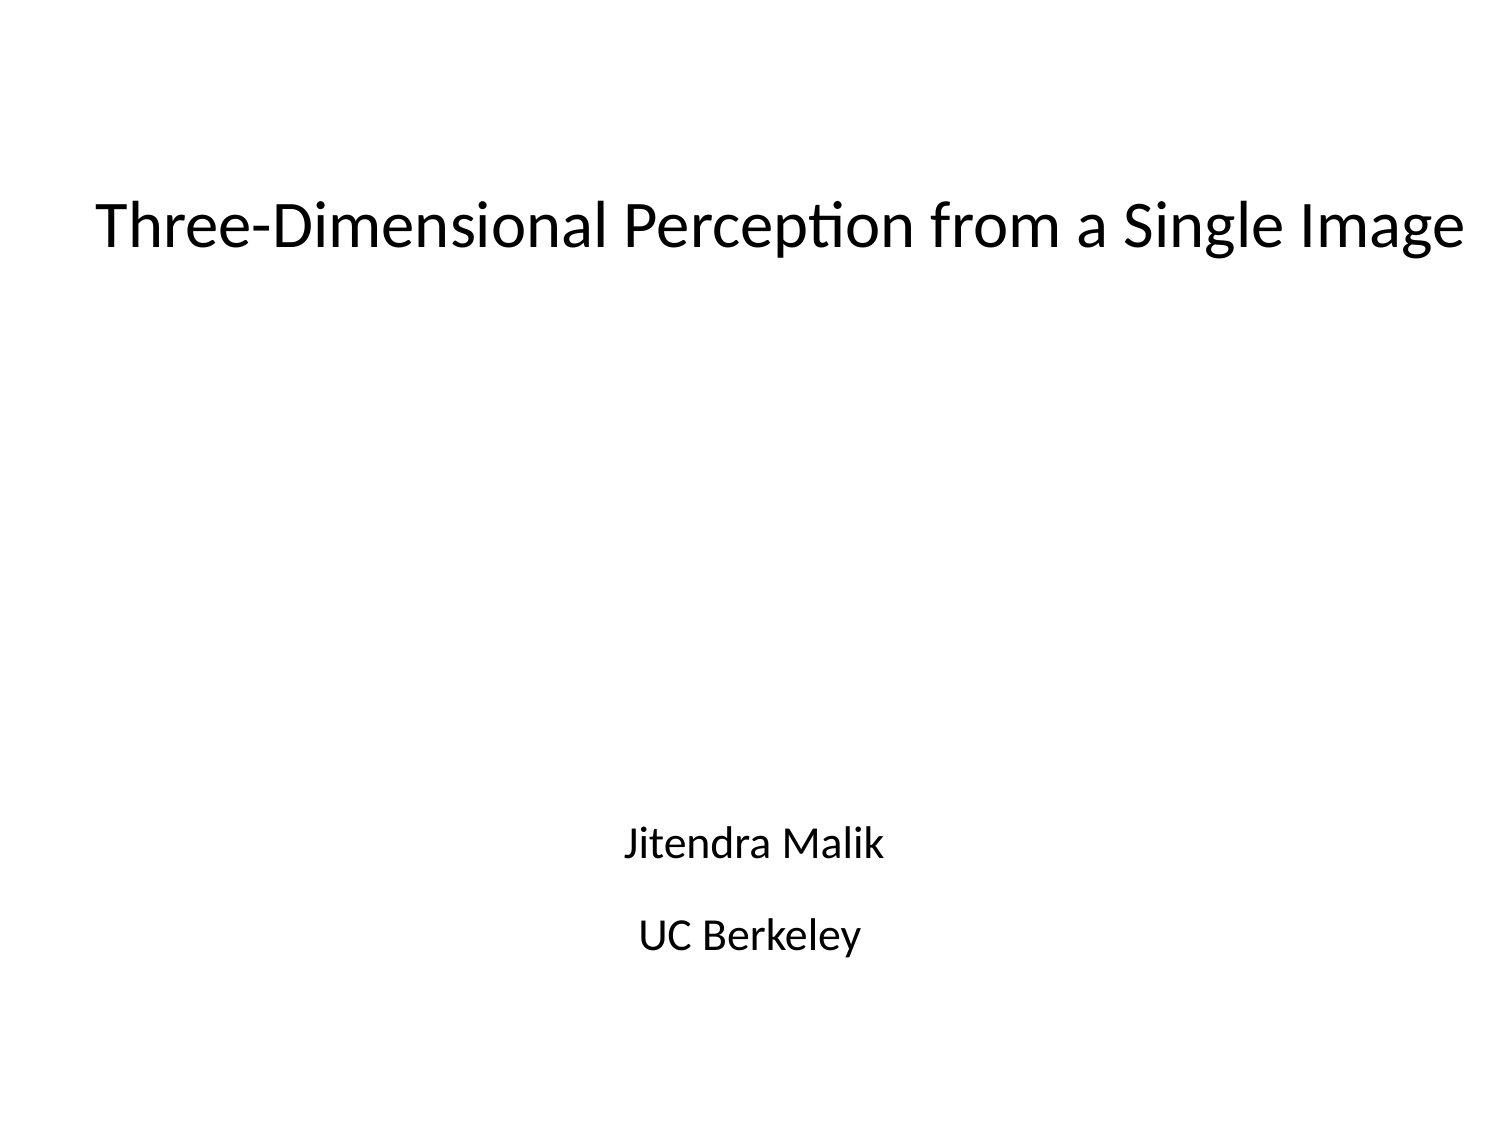

# Three-Dimensional Perception from a Single Image
 Jitendra Malik
UC Berkeley